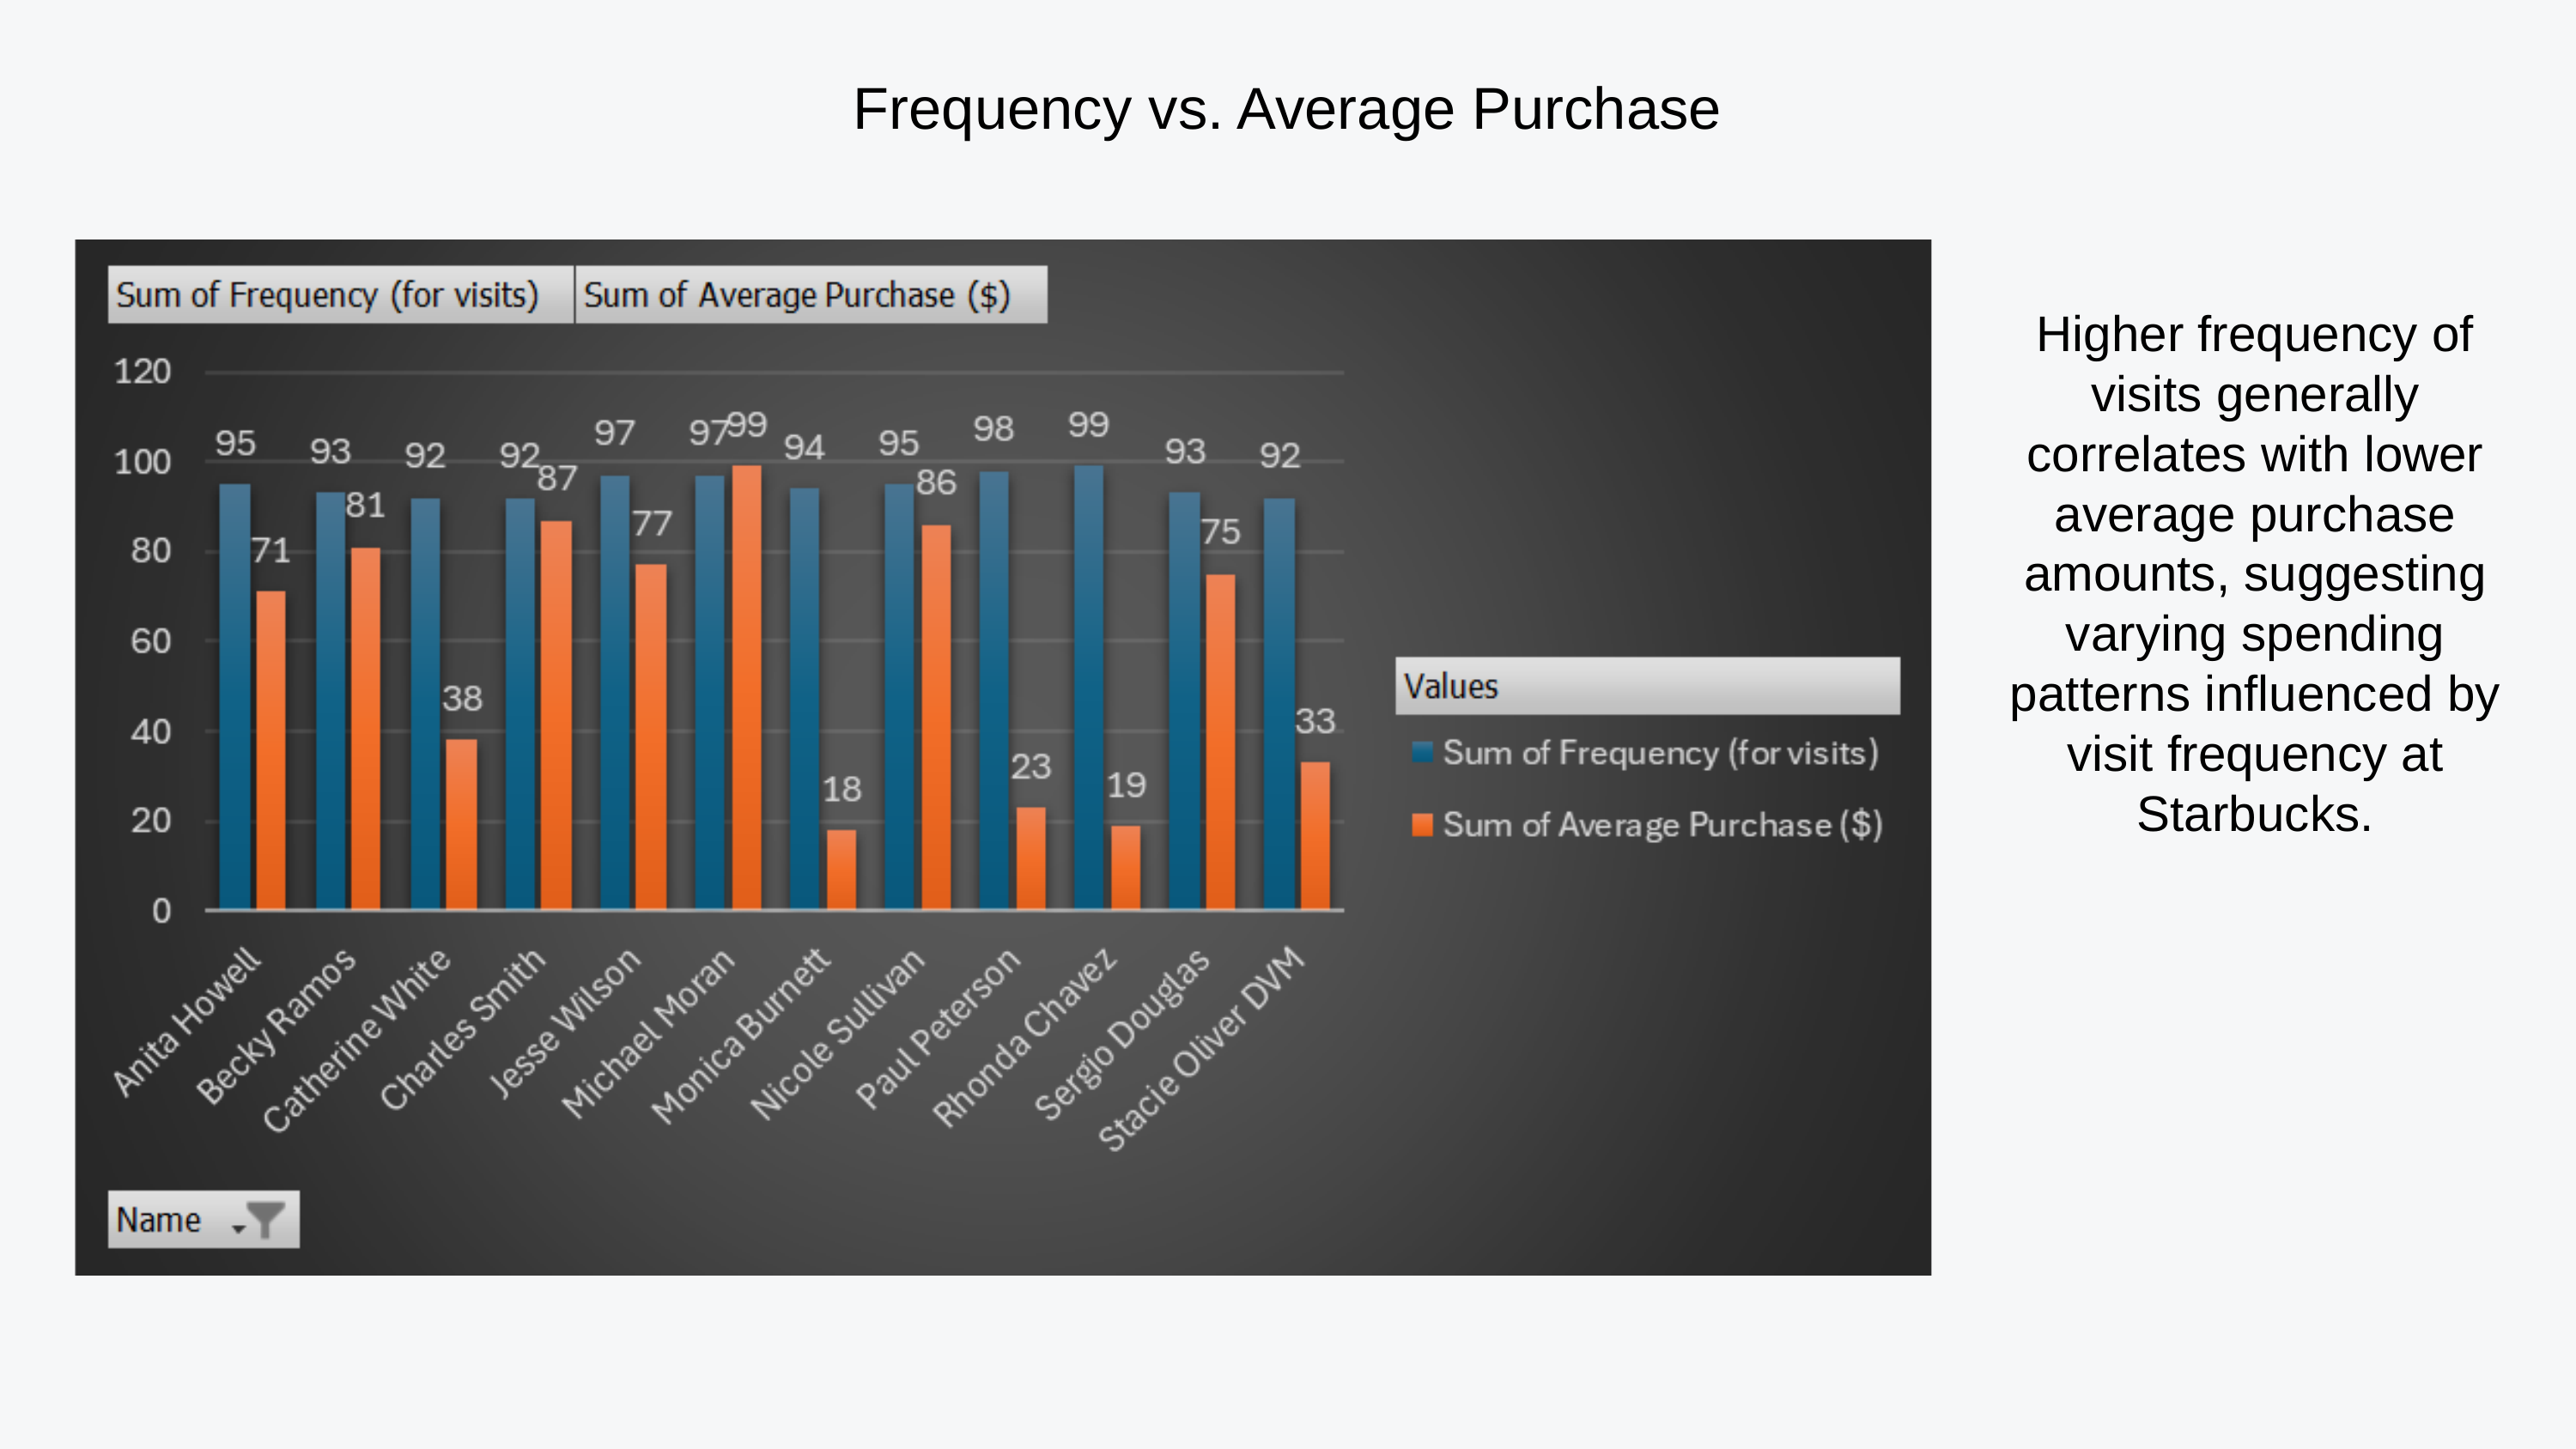

Frequency vs. Average Purchase

Higher frequency of visits generally correlates with lower average purchase amounts, suggesting varying spending patterns influenced by visit frequency at Starbucks.